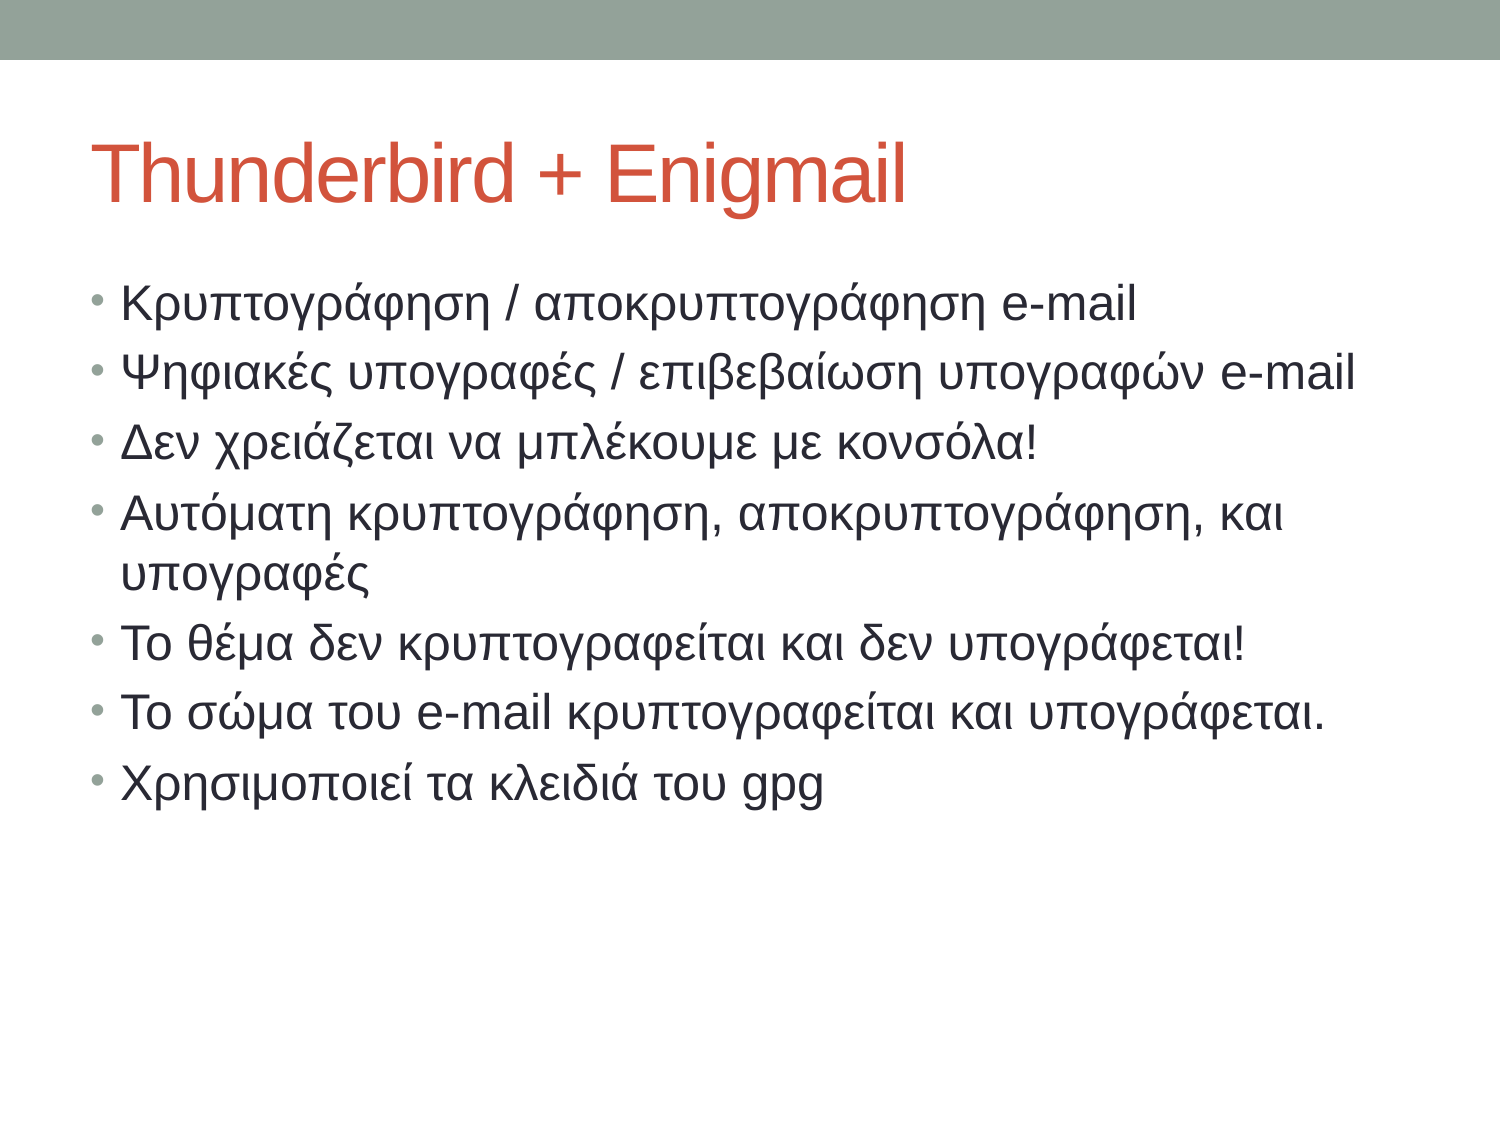

# Thunderbird + Enigmail
Κρυπτογράφηση / αποκρυπτογράφηση e-mail
Ψηφιακές υπογραφές / επιβεβαίωση υπογραφών e-mail
Δεν χρειάζεται να μπλέκουμε με κονσόλα!
Αυτόματη κρυπτογράφηση, αποκρυπτογράφηση, και υπογραφές
Το θέμα δεν κρυπτογραφείται και δεν υπογράφεται!
Το σώμα του e-mail κρυπτογραφείται και υπογράφεται.
Χρησιμοποιεί τα κλειδιά του gpg